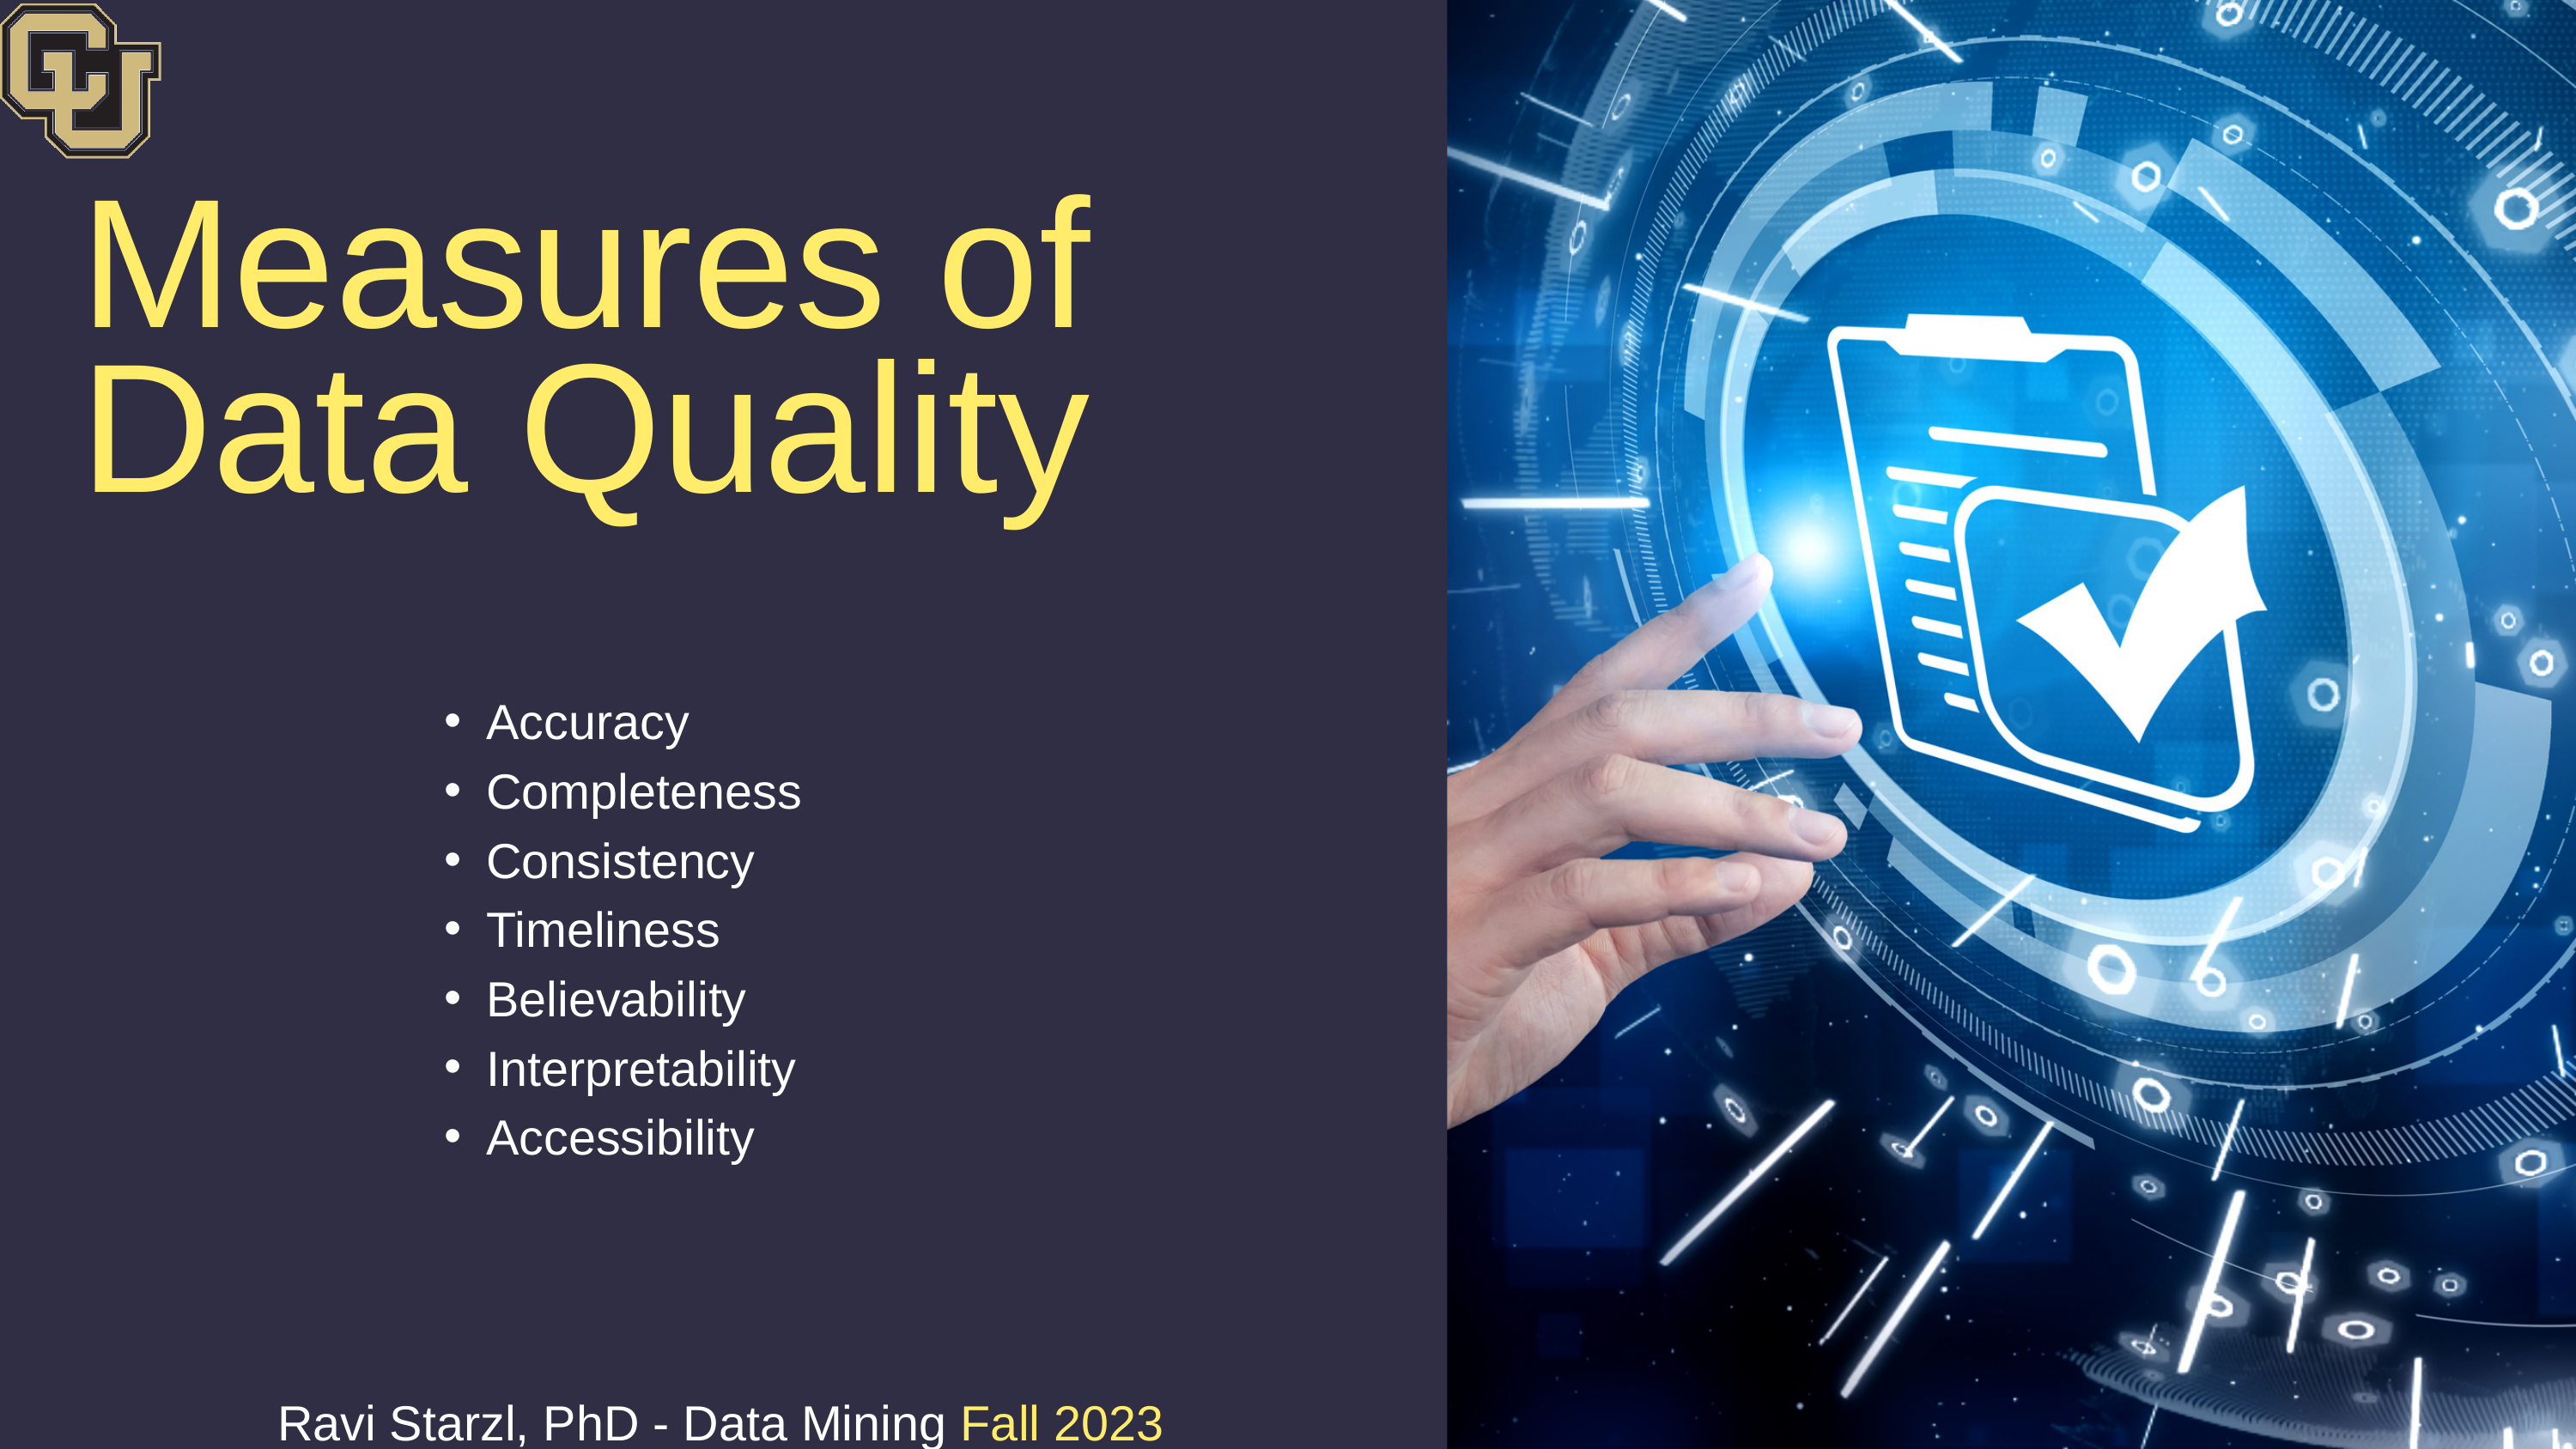

Measures of Data Quality
Accuracy
Completeness
Consistency
Timeliness
Believability
Interpretability
Accessibility
Ravi Starzl, PhD - Data Mining Fall 2023